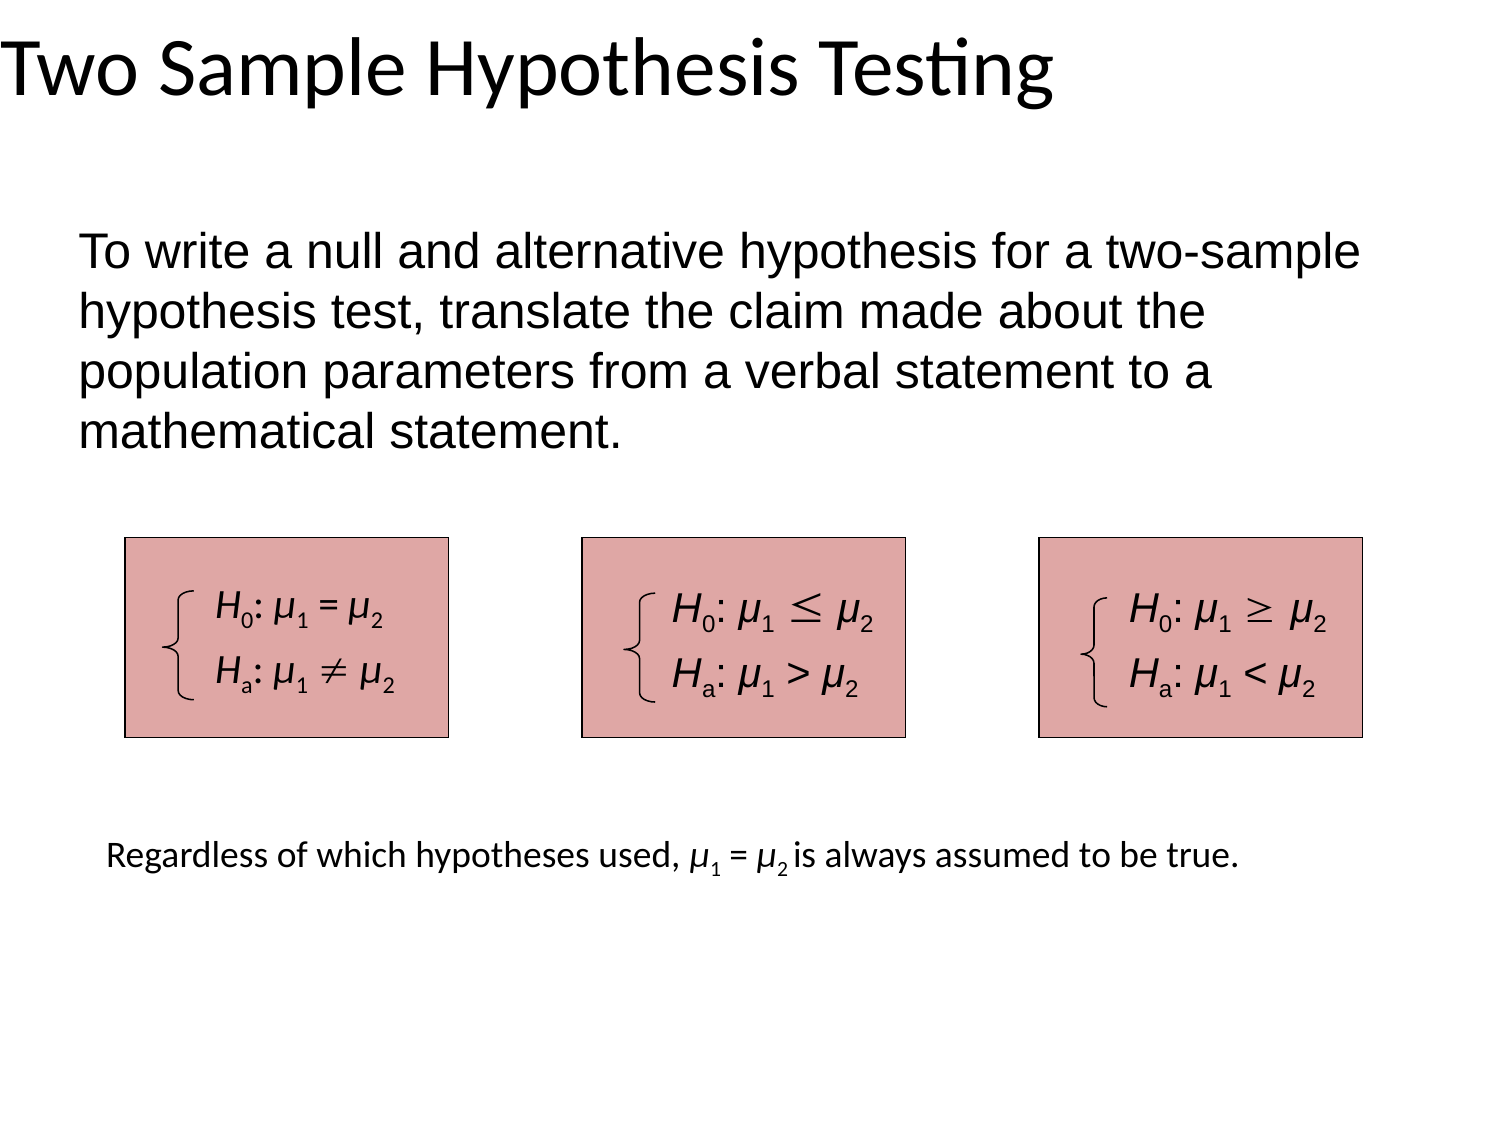

# Two Sample Hypothesis Testing
To write a null and alternative hypothesis for a two-sample hypothesis test, translate the claim made about the population parameters from a verbal statement to a mathematical statement.
H0: μ1 = μ2
Ha: μ1 ≠ μ2

H0: μ1 ≤ μ2
Ha: μ1 > μ2

H0: μ1 ≥ μ2
Ha: μ1 < μ2

Regardless of which hypotheses used, μ1 = μ2 is always assumed to be true.